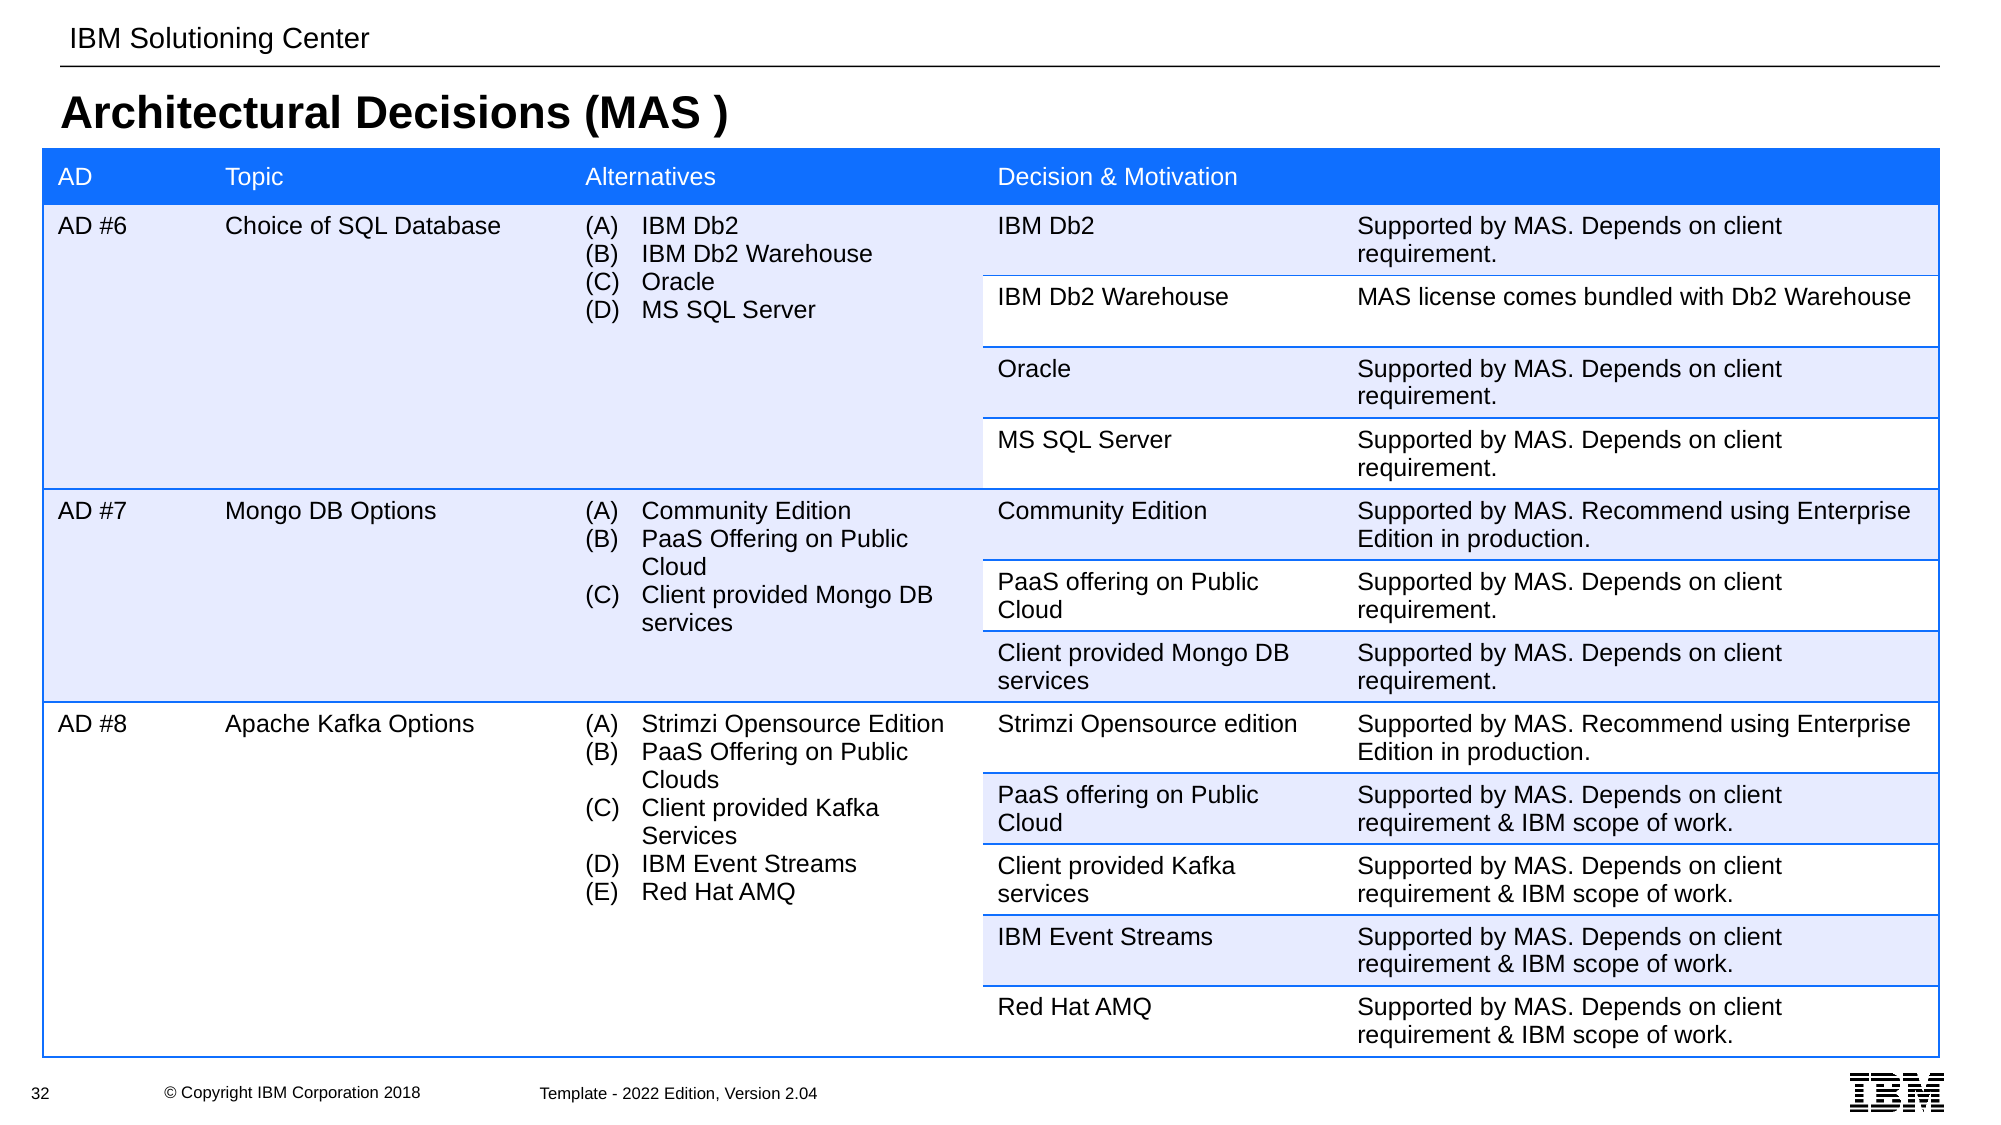

# Architectural Decisions (MAS )
| AD | Topic | Alternatives | Decision & Motivation |  |
| --- | --- | --- | --- | --- |
| AD #6 | Choice of SQL Database | IBM Db2 IBM Db2 Warehouse Oracle MS SQL Server | IBM Db2 | Supported by MAS. Depends on client requirement. |
|  |  |  | IBM Db2 Warehouse | MAS license comes bundled with Db2 Warehouse |
|  |  |  | Oracle | Supported by MAS. Depends on client requirement. |
|  |  |  | MS SQL Server | Supported by MAS. Depends on client requirement. |
| AD #7 | Mongo DB Options | Community Edition PaaS Offering on Public Cloud Client provided Mongo DB services | Community Edition | Supported by MAS. Recommend using Enterprise Edition in production. |
|  |  |  | PaaS offering on Public Cloud | Supported by MAS. Depends on client requirement. |
|  |  |  | Client provided Mongo DB services | Supported by MAS. Depends on client requirement. |
| AD #8 | Apache Kafka Options | Strimzi Opensource Edition PaaS Offering on Public Clouds Client provided Kafka Services IBM Event Streams Red Hat AMQ | Strimzi Opensource edition | Supported by MAS. Recommend using Enterprise Edition in production. |
|  |  |  | PaaS offering on Public Cloud | Supported by MAS. Depends on client requirement & IBM scope of work. |
|  |  |  | Client provided Kafka services | Supported by MAS. Depends on client requirement & IBM scope of work. |
|  |  |  | IBM Event Streams | Supported by MAS. Depends on client requirement & IBM scope of work. |
|  |  |  | Red Hat AMQ | Supported by MAS. Depends on client requirement & IBM scope of work. |
32
Template - 2022 Edition, Version 2.04